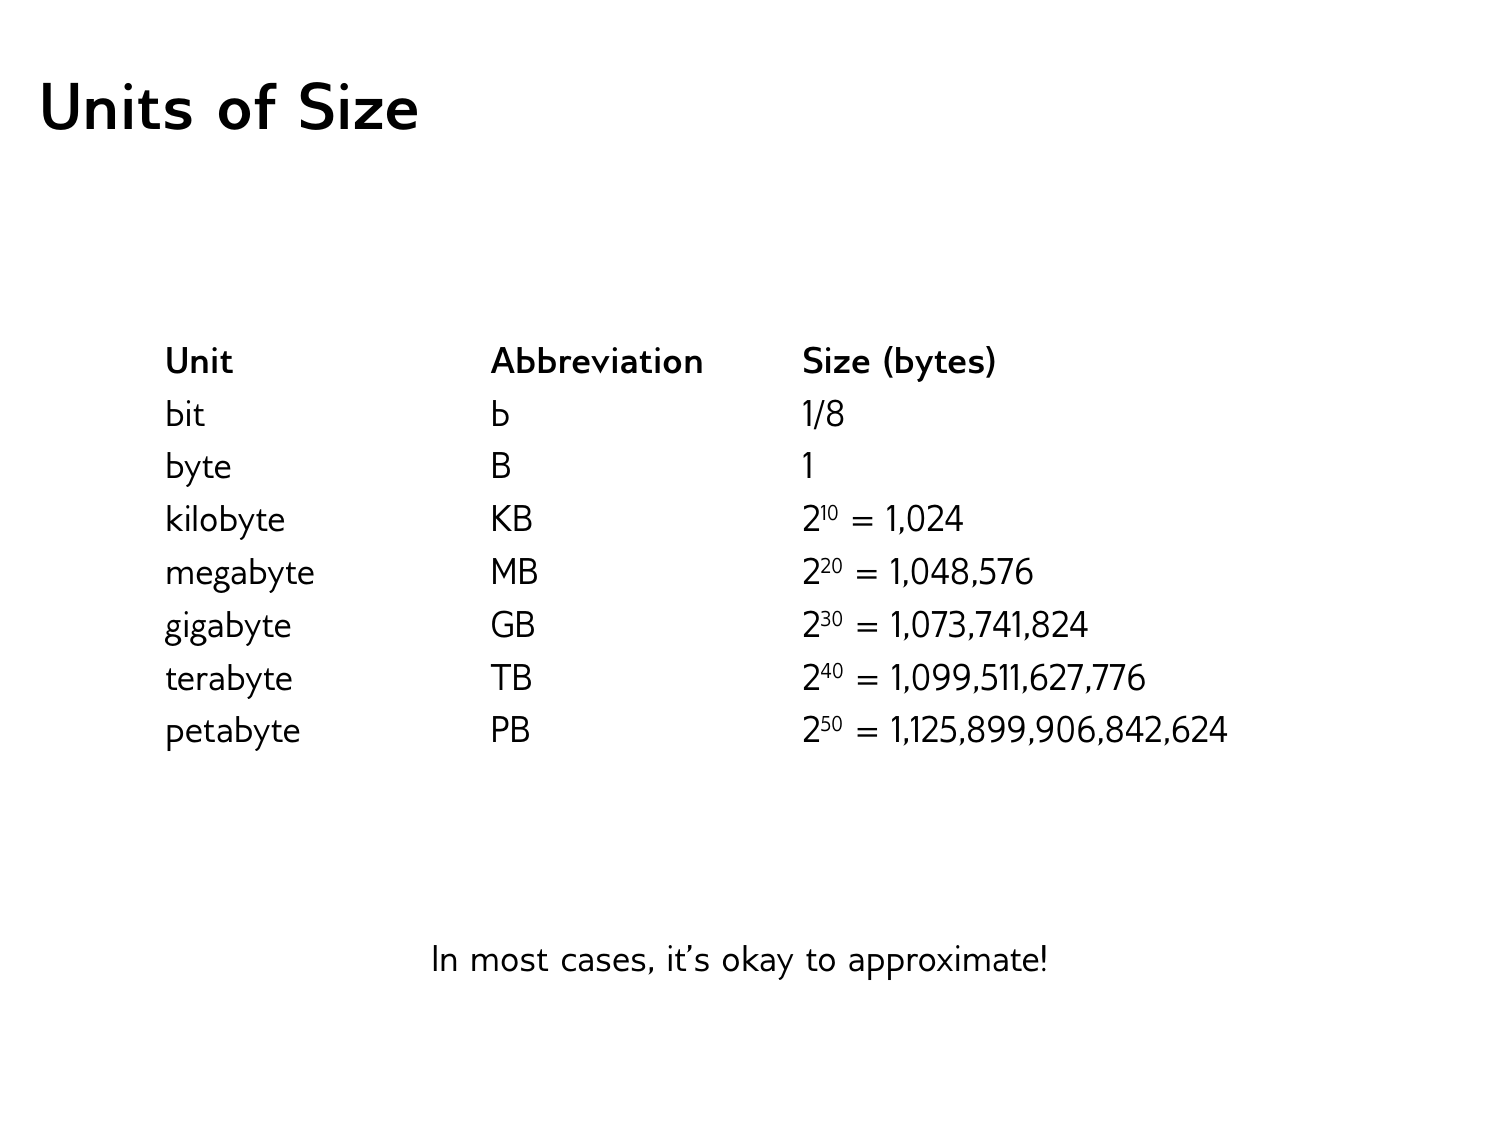

# Units of Size
| Unit | Abbreviation | Size (bytes) |
| --- | --- | --- |
| bit | b | 1/8 |
| byte | B | 1 |
| kilobyte | KB | 210 = 1,024 |
| megabyte | MB | 220 = 1,048,576 |
| gigabyte | GB | 230 = 1,073,741,824 |
| terabyte | TB | 240 = 1,099,511,627,776 |
| petabyte | PB | 250 = 1,125,899,906,842,624 |
In most cases, it’s okay to approximate!